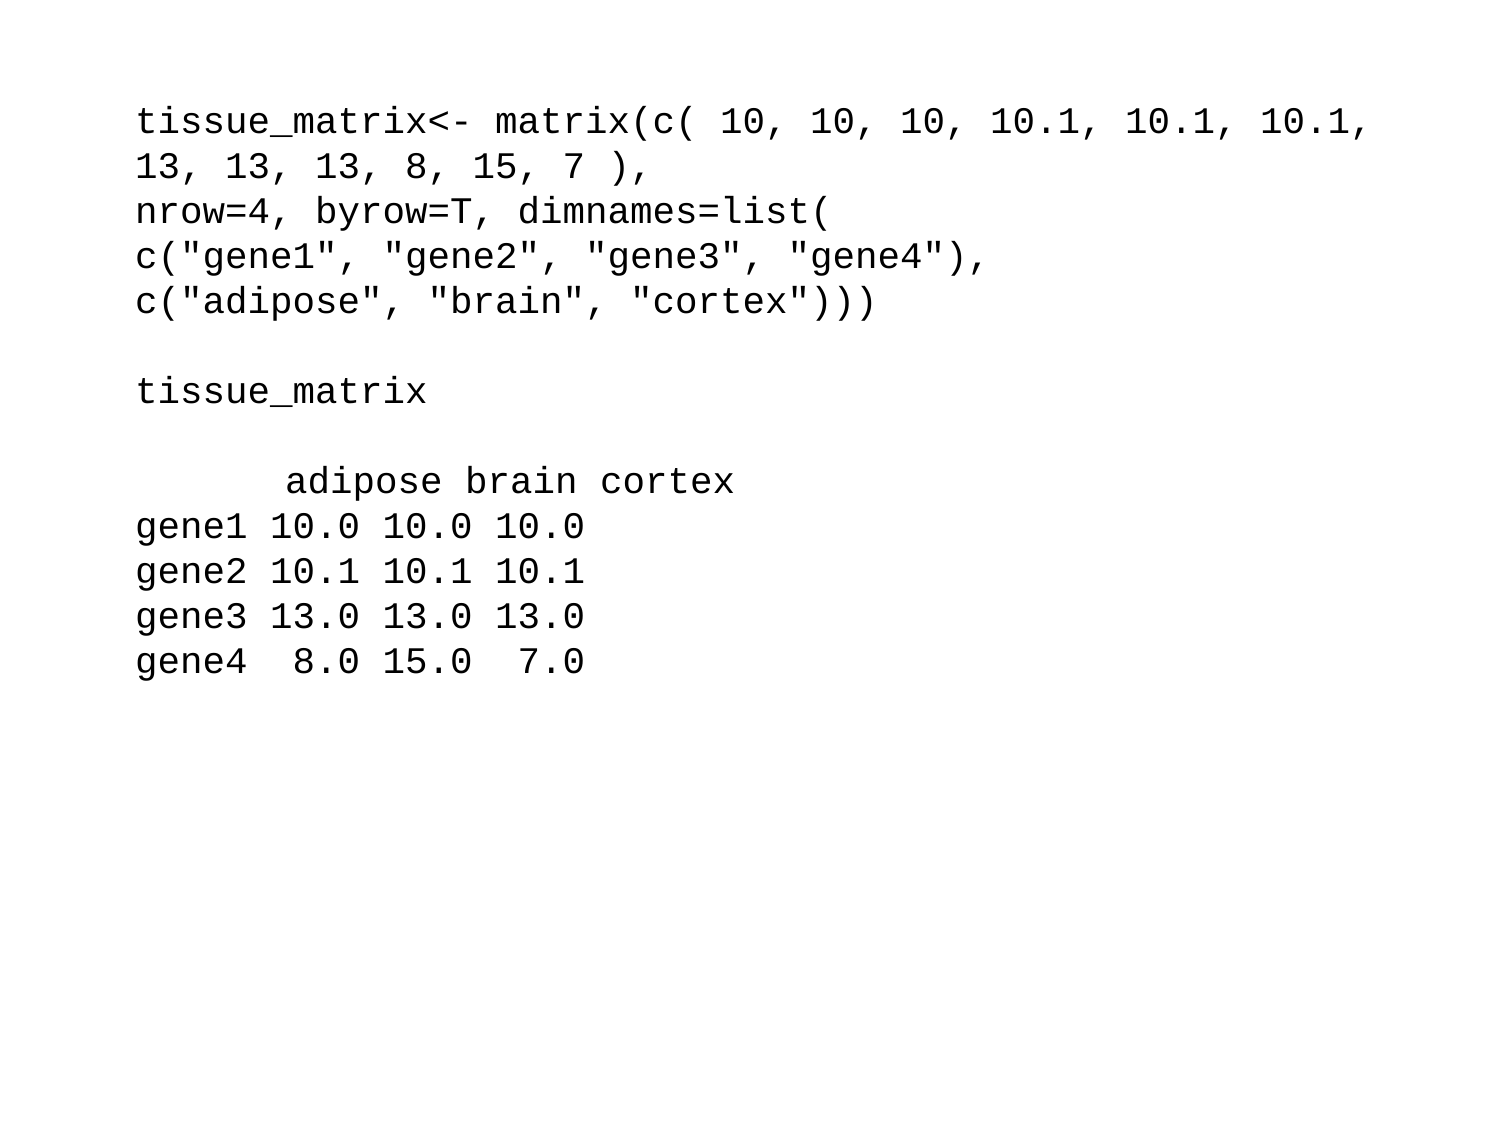

tissue_matrix<- matrix(c( 10, 10, 10, 10.1, 10.1, 10.1, 13, 13, 13, 8, 15, 7 ),
nrow=4, byrow=T, dimnames=list(
c("gene1", "gene2", "gene3", "gene4"),
c("adipose", "brain", "cortex")))

tissue_matrix

	adipose brain cortex
gene1 10.0 10.0 10.0
gene2 10.1 10.1 10.1
gene3 13.0 13.0 13.0
gene4  8.0 15.0  7.0